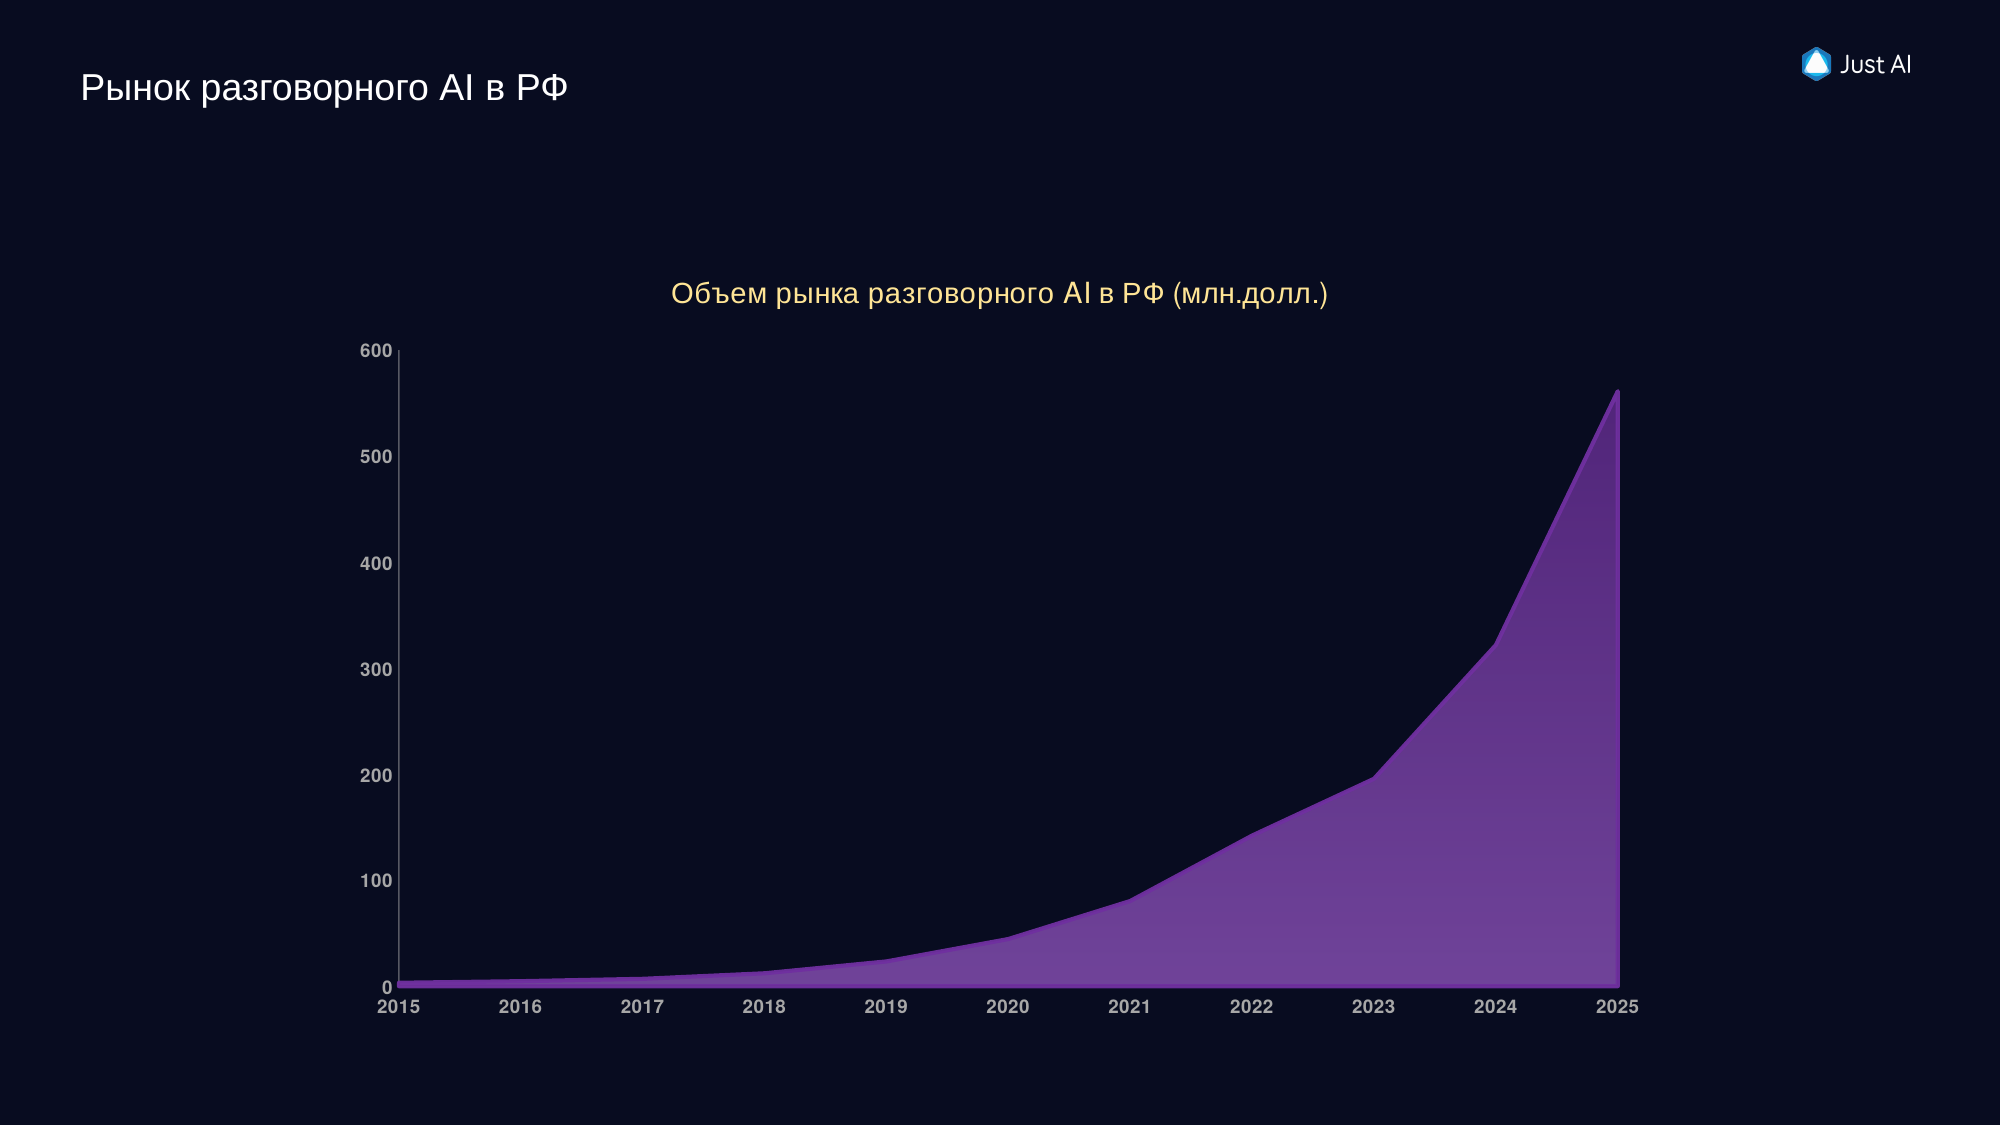

Рынок разговорного AI в РФ

### Chart: Объем рынка разговорного AI в РФ (млн.долл.)

| Category |  |
|---|---|
| 2015 | 3.2054794520547945 |
| 2016 | 4.690410958904109 |
| 2017 | 6.914109589041096 |
| 2018 | 12.191506849315068 |
| 2019 | 23.369452054794525 |
| 2020 | 44.480136986301375 |
| 2021 | 80.35375342465754 |
| 2022 | 142.0769589041096 |
| 2023 | 195.66246136986302 |
| 2024 | 321.80839747945214 |
| 2025 | 561.1976200657534 |